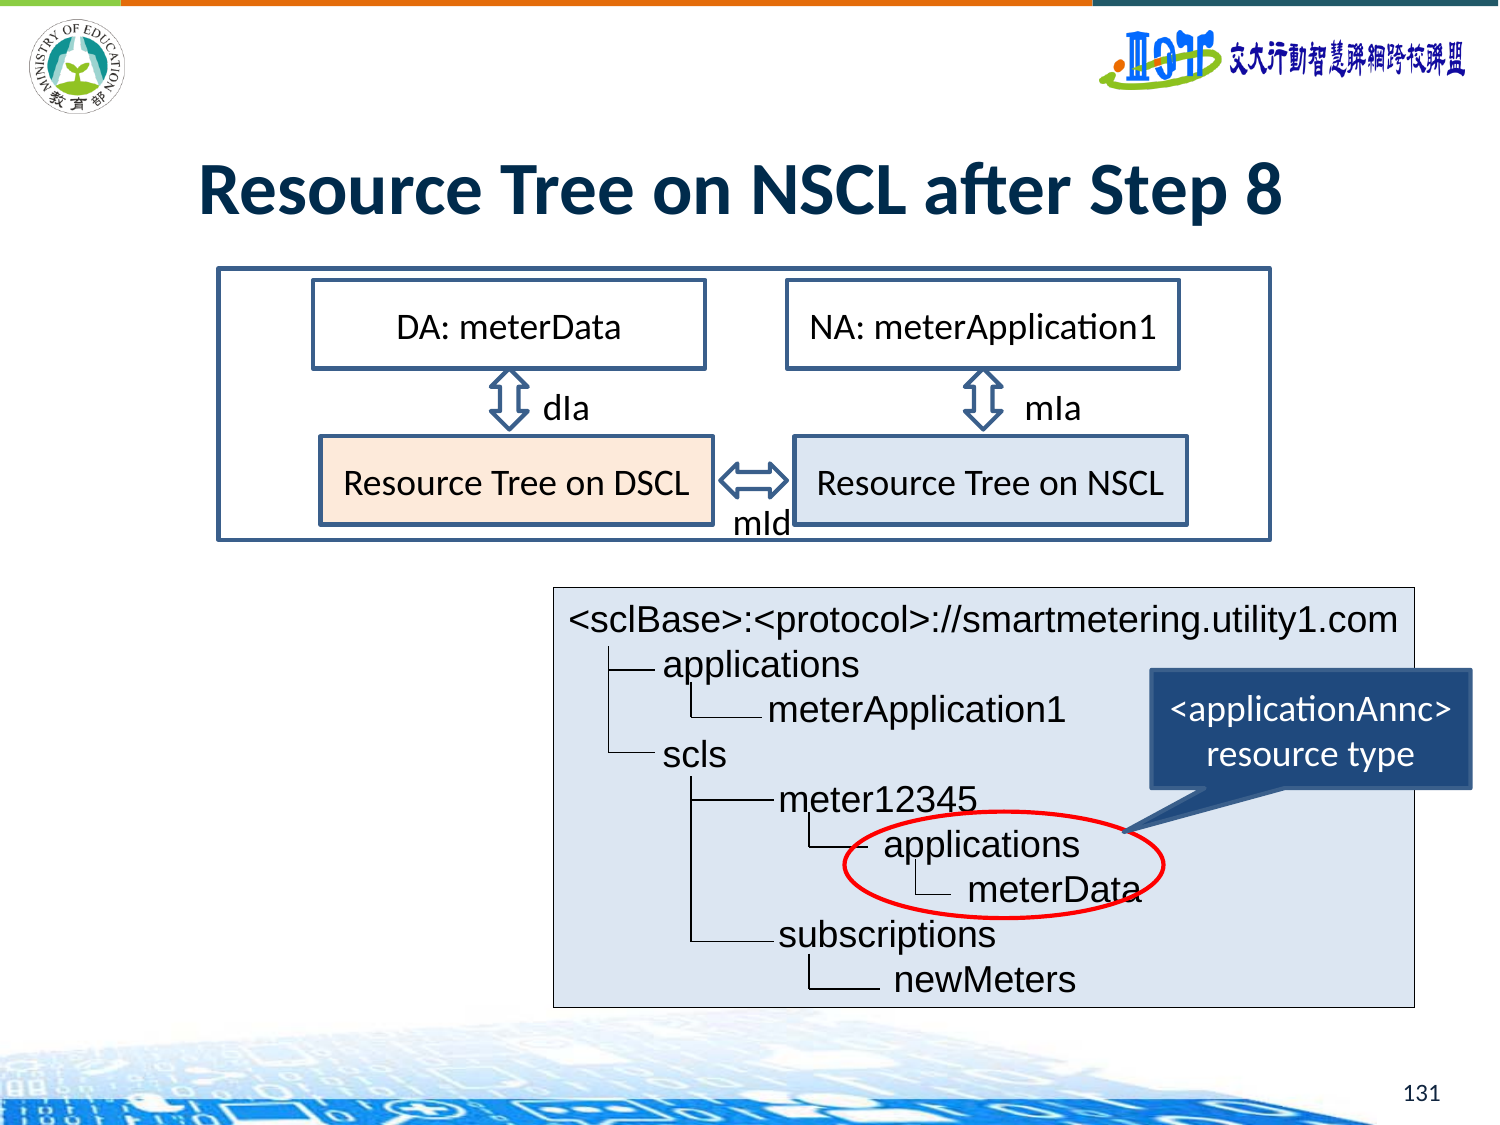

131
# Resource Tree on NSCL after Step 8

DA: meterData
NA: meterApplication1

dIa
mIa
Resource Tree on DSCL
Resource Tree on NSCL

mId
<sclBase>:<protocol>://smartmetering.utility1.com
         applications
                   meterApplication1
         scls
                    meter12345
                              applications
                                      meterData
                    subscriptions
                               newMeters
<applicationAnnc> resource type